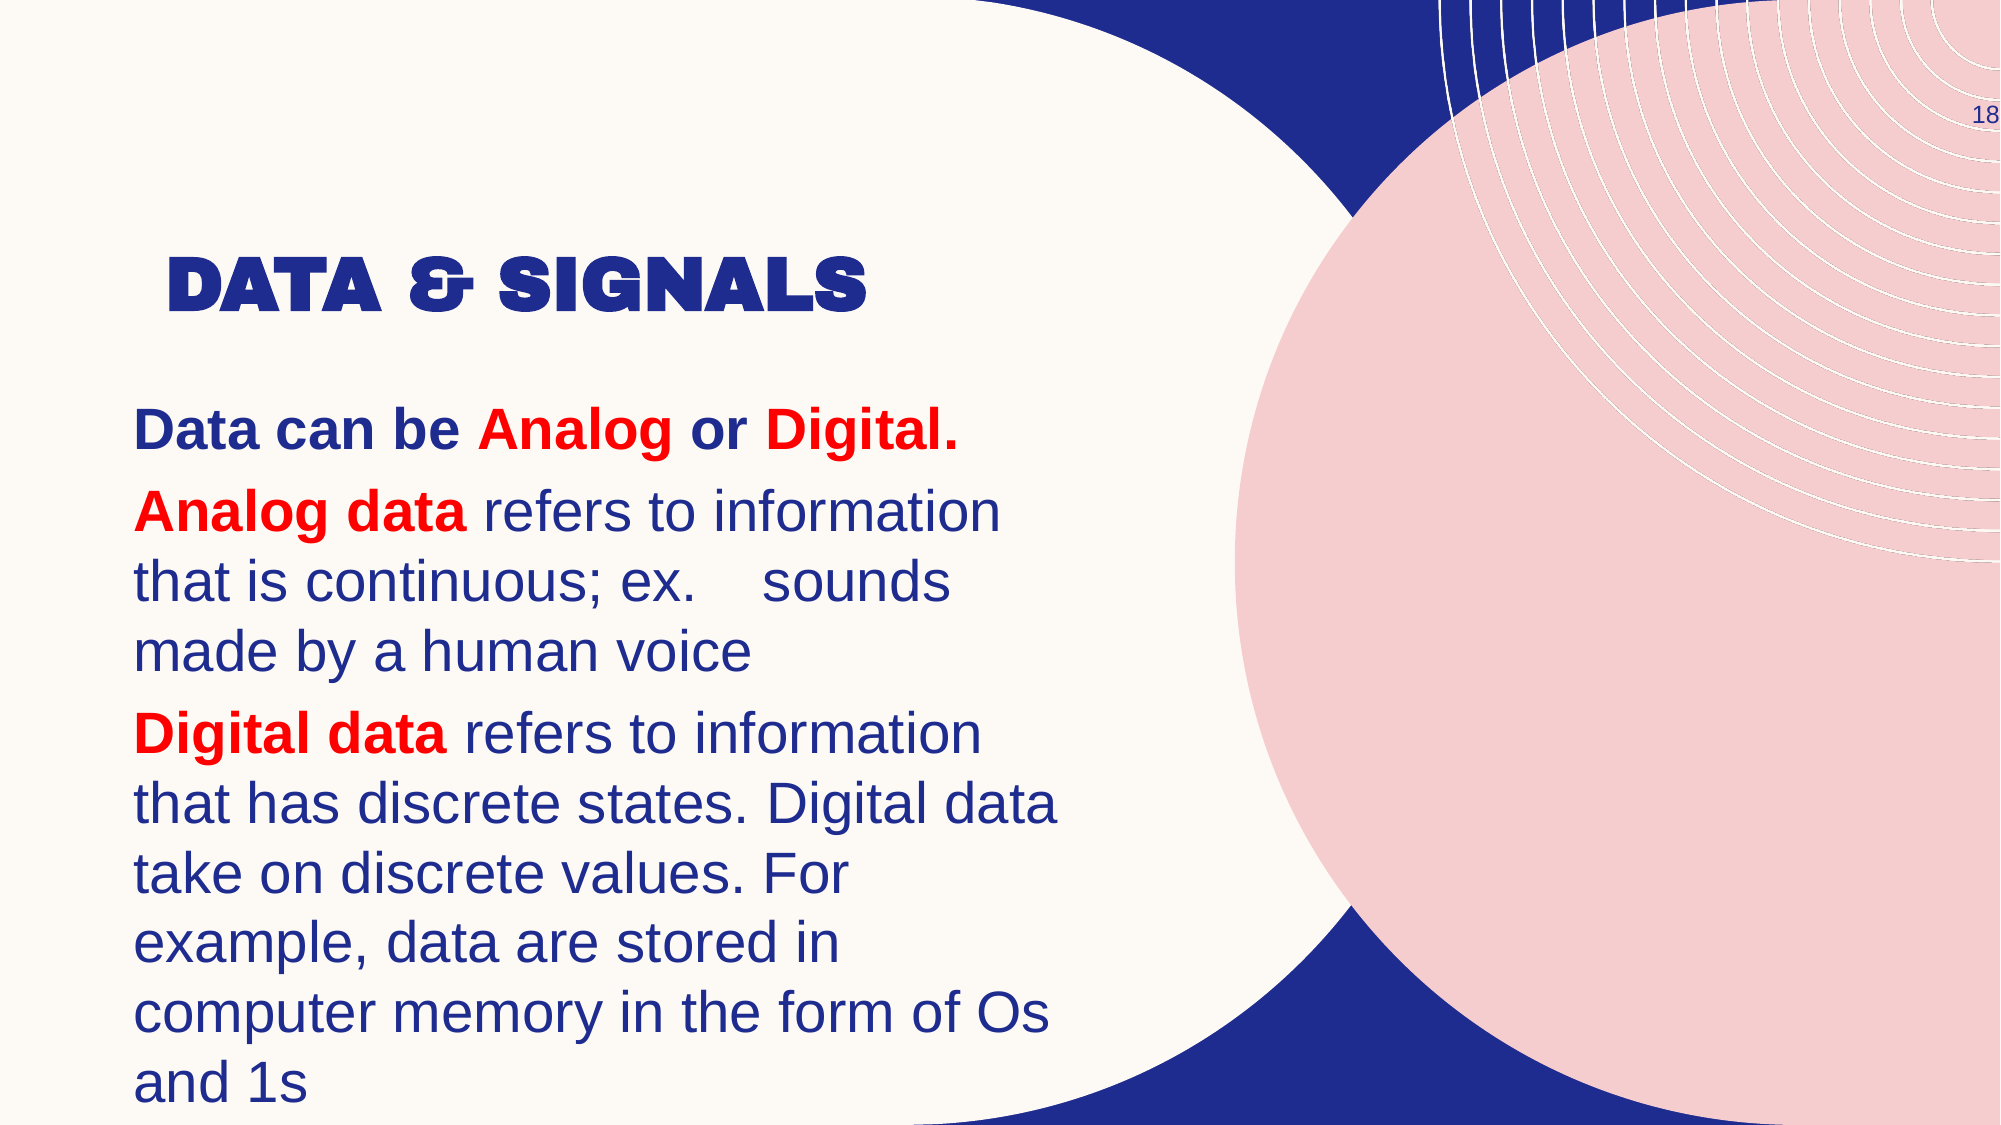

18
# DATA & SIGNALS
Data can be Analog or Digital.
Analog data refers to information that is continuous; ex.    sounds made by a human voice
Digital data refers to information that has discrete states. Digital data take on discrete values. For example, data are stored in computer memory in the form of Os and 1s